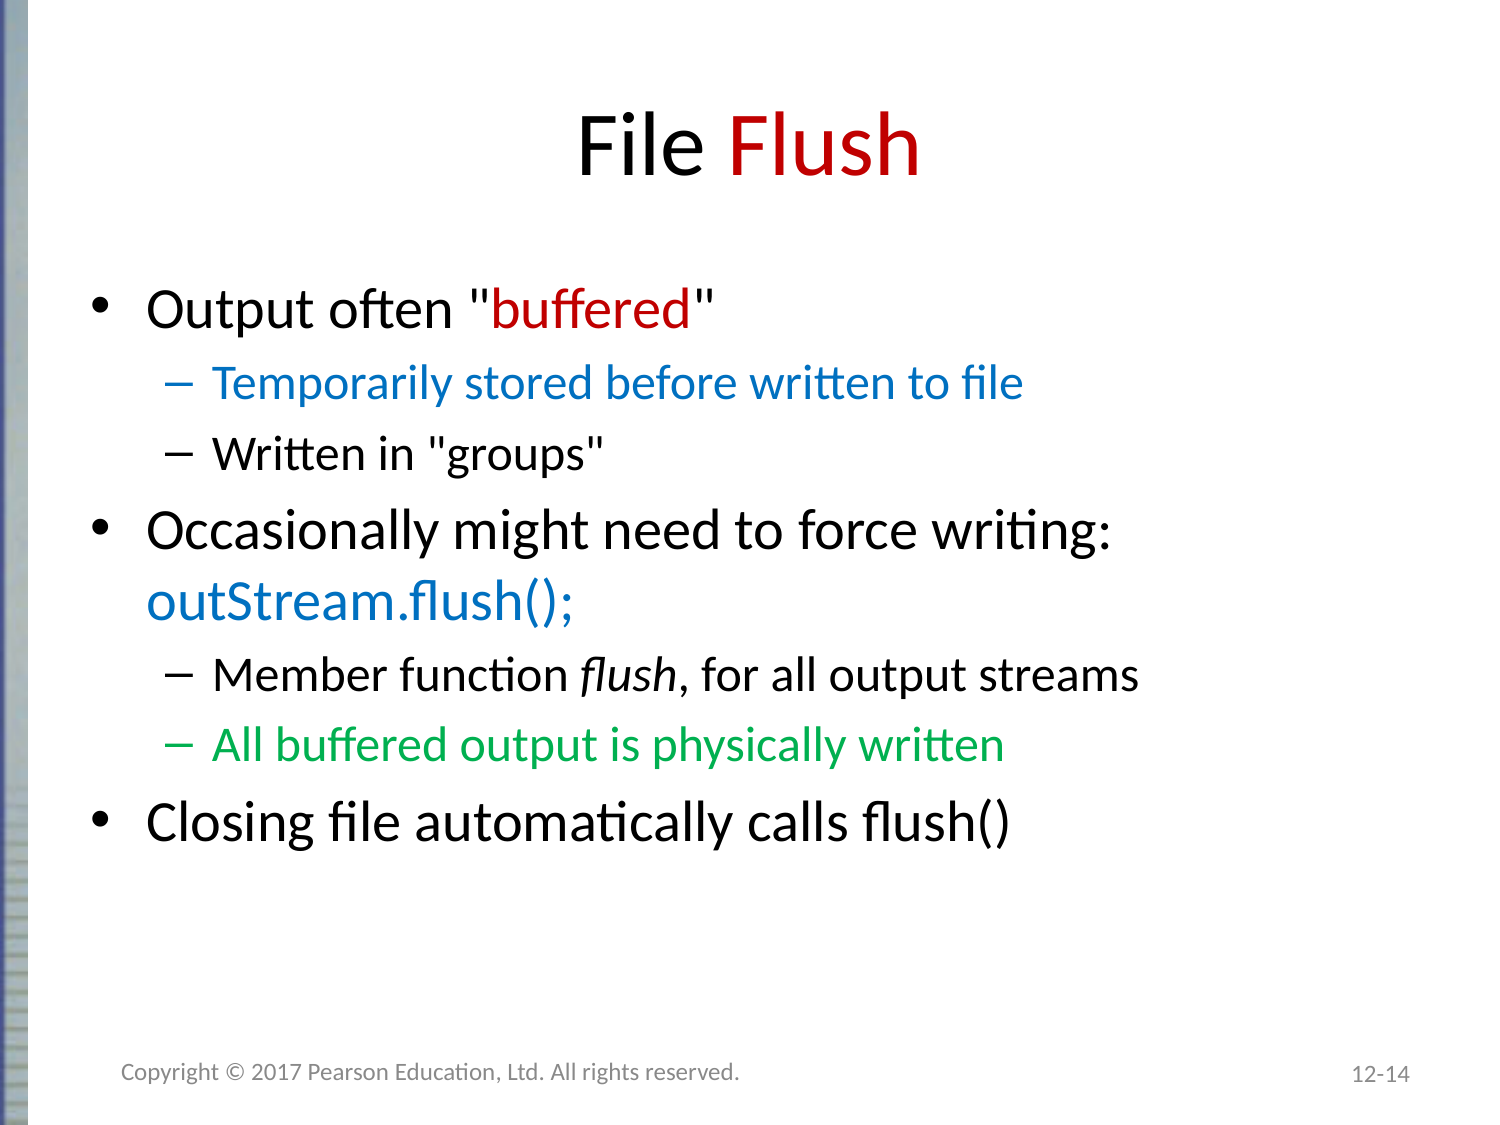

# File Flush
Output often "buffered"
Temporarily stored before written to file
Written in "groups"
Occasionally might need to force writing:
outStream.flush();
Member function flush, for all output streams
All buffered output is physically written
Closing file automatically calls flush()
Copyright © 2017 Pearson Education, Ltd. All rights reserved.
12-14